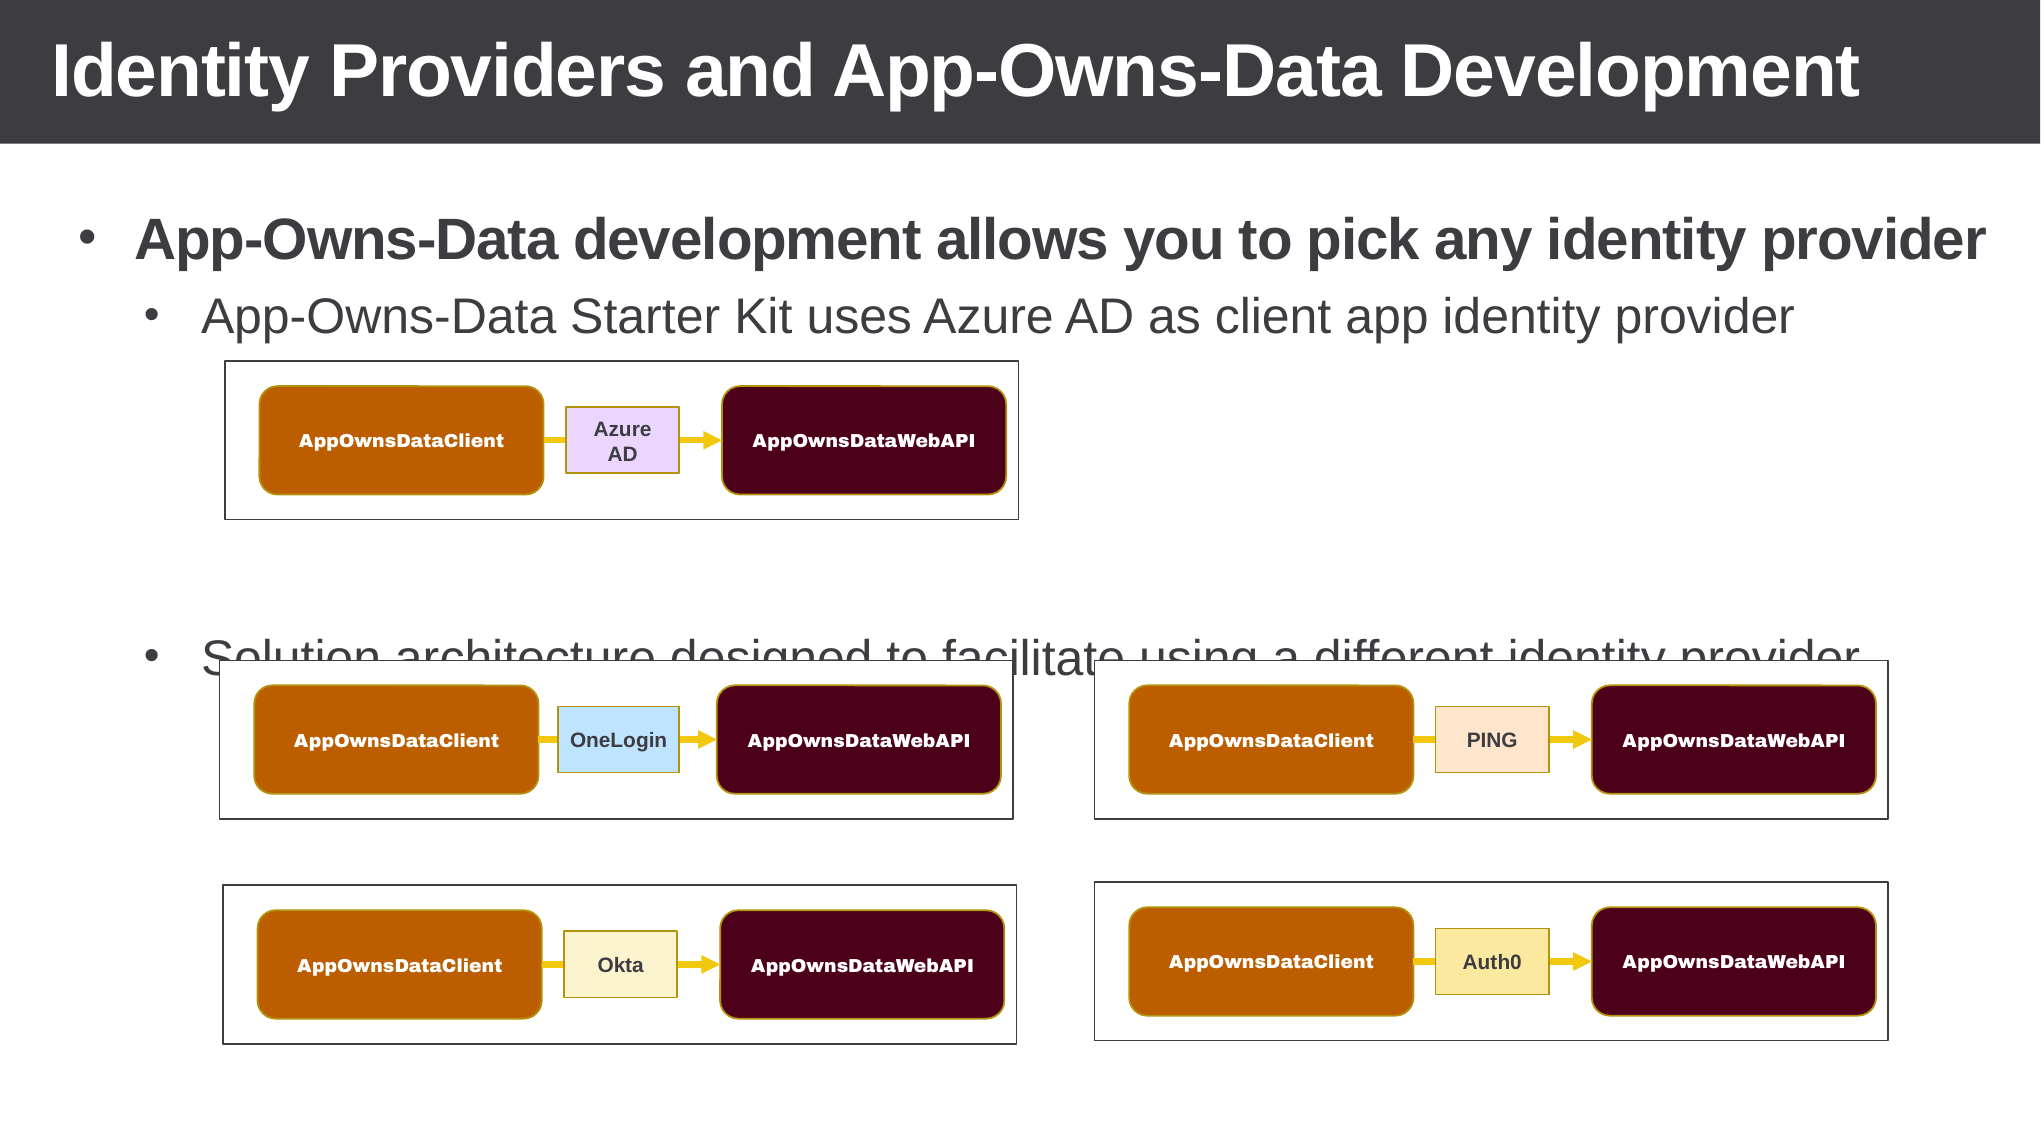

# Identity Providers and App-Owns-Data Development
App-Owns-Data development allows you to pick any identity provider
App-Owns-Data Starter Kit uses Azure AD as client app identity provider

Solution architecture designed to facilitate using a different identity provider

AppOwnsDataClient
AppOwnsDataWebAPI
Azure AD

AppOwnsDataClient
AppOwnsDataWebAPI
OneLogin

AppOwnsDataClient
AppOwnsDataWebAPI
PING

AppOwnsDataClient
AppOwnsDataWebAPI
Auth0

AppOwnsDataClient
AppOwnsDataWebAPI
Okta